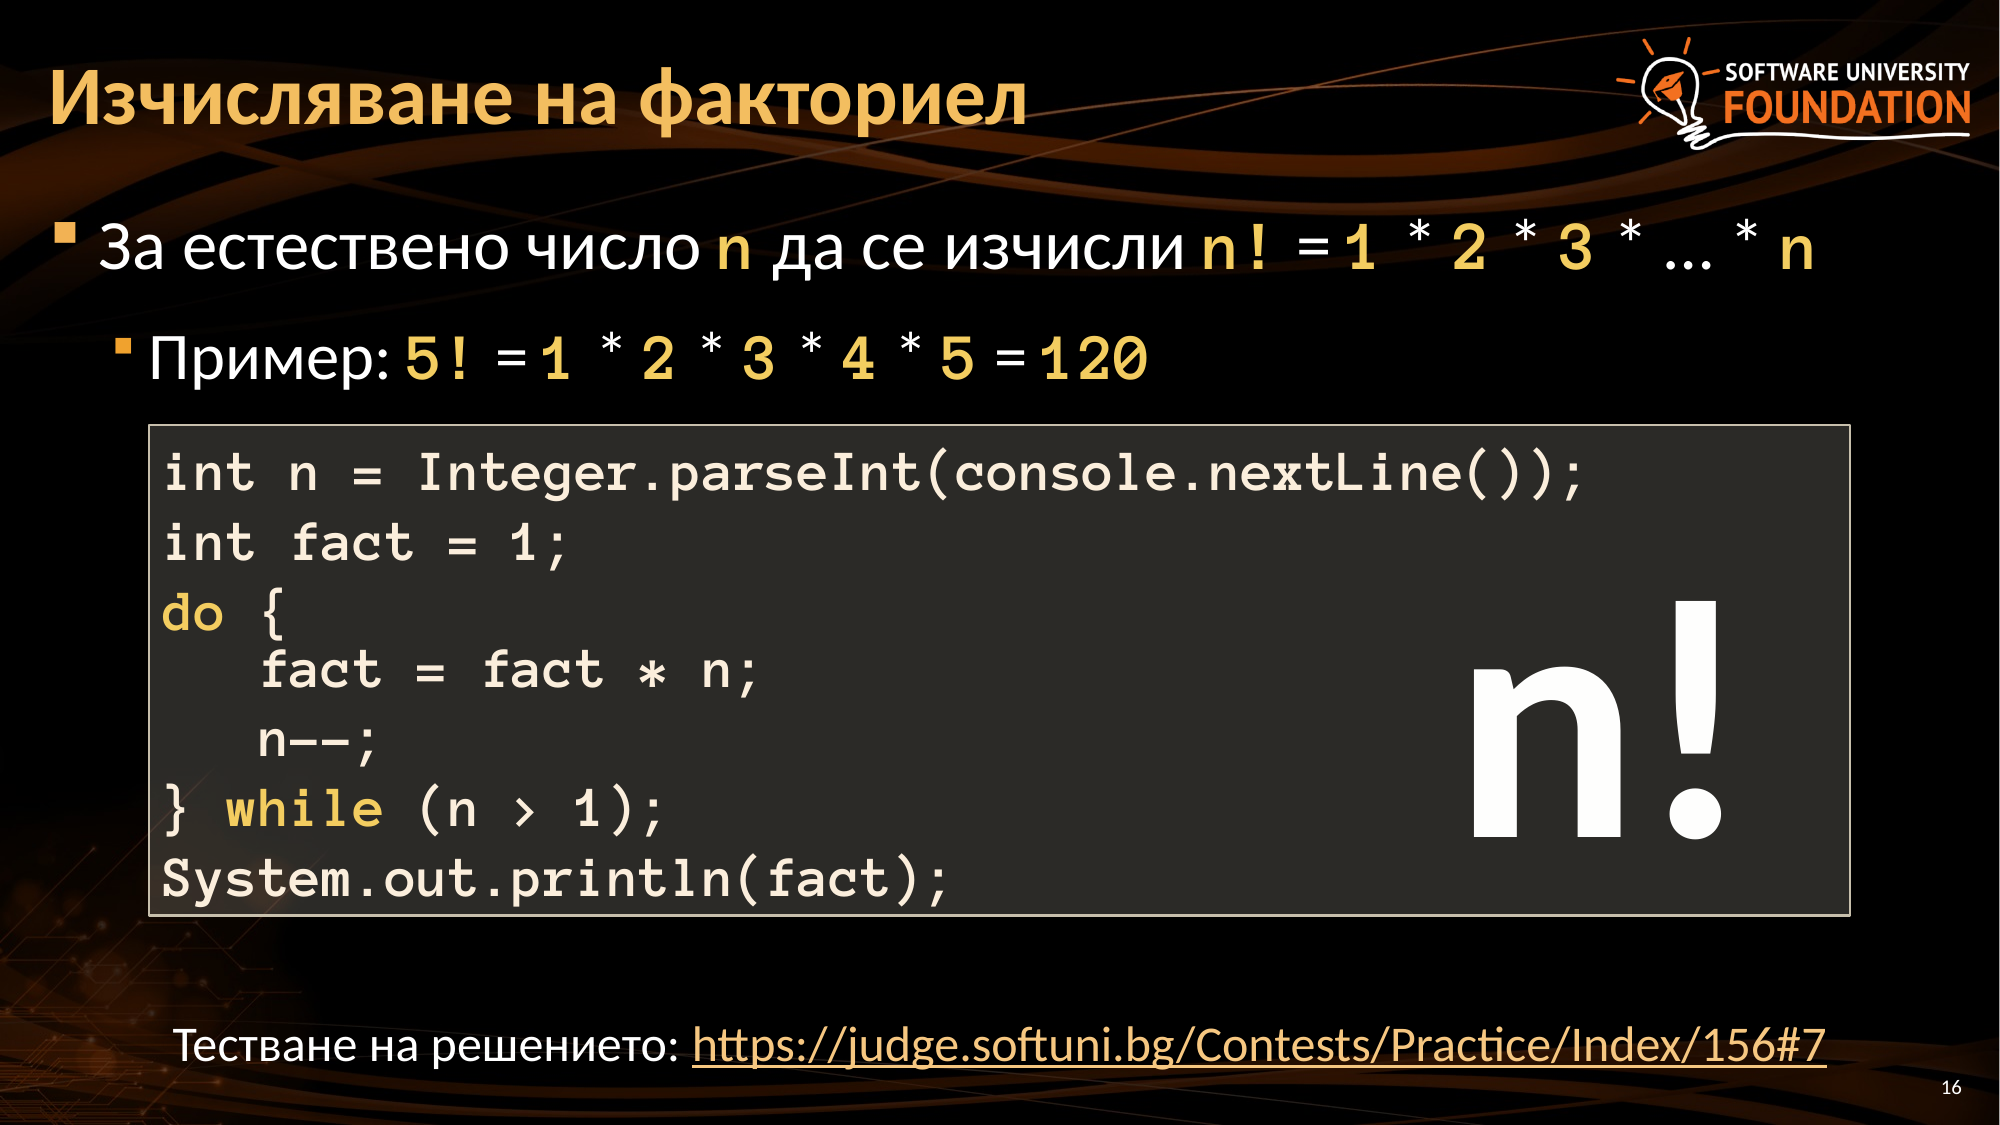

# Изчисляване на факториел
За естествено число n да се изчисли n! = 1 * 2 * 3 * … * n
Пример: 5! = 1 * 2 * 3 * 4 * 5 = 120

int n = Integer.parseInt(console.nextLine());
int fact = 1;
do {
   fact = fact * n;
   n--;
} while (n > 1);
System.out.println(fact);
n!
Тестване на решението: https://judge.softuni.bg/Contests/Practice/Index/156#7
16